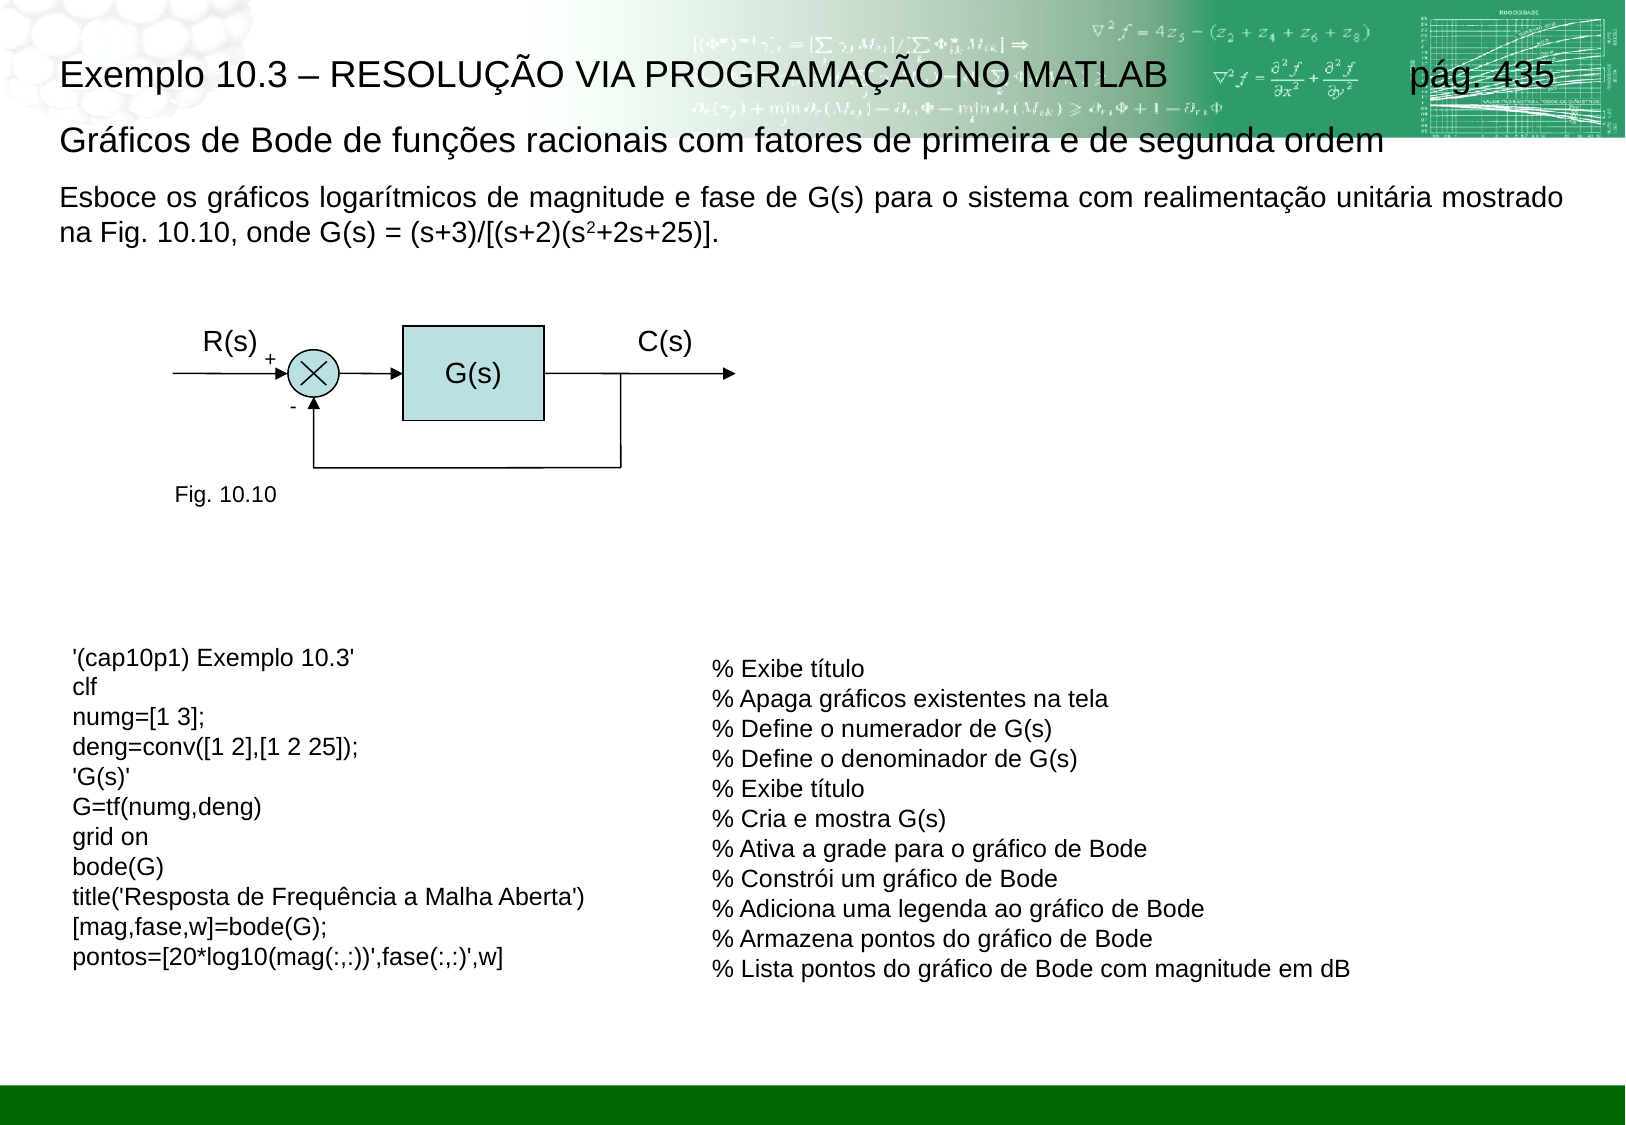

Exemplo 10.3 – RESOLUÇÃO VIA PROGRAMAÇÃO NO MATLAB		pág. 435
Gráficos de Bode de funções racionais com fatores de primeira e de segunda ordem
Esboce os gráficos logarítmicos de magnitude e fase de G(s) para o sistema com realimentação unitária mostrado na Fig. 10.10, onde G(s) = (s+3)/[(s+2)(s2+2s+25)].
R(s)
C(s)

+
G(s)

-

Fig. 10.10
'(cap10p1) Exemplo 10.3'
clf
numg=[1 3];
deng=conv([1 2],[1 2 25]);
'G(s)'
G=tf(numg,deng)
grid on
bode(G)
title('Resposta de Frequência a Malha Aberta')
[mag,fase,w]=bode(G);
pontos=[20*log10(mag(:,:))',fase(:,:)',w]

% Exibe título
% Apaga gráficos existentes na tela
% Define o numerador de G(s)‏
% Define o denominador de G(s)‏
% Exibe título
% Cria e mostra G(s)‏
% Ativa a grade para o gráfico de Bode
% Constrói um gráfico de Bode
% Adiciona uma legenda ao gráfico de Bode
% Armazena pontos do gráfico de Bode
% Lista pontos do gráfico de Bode com magnitude em dB